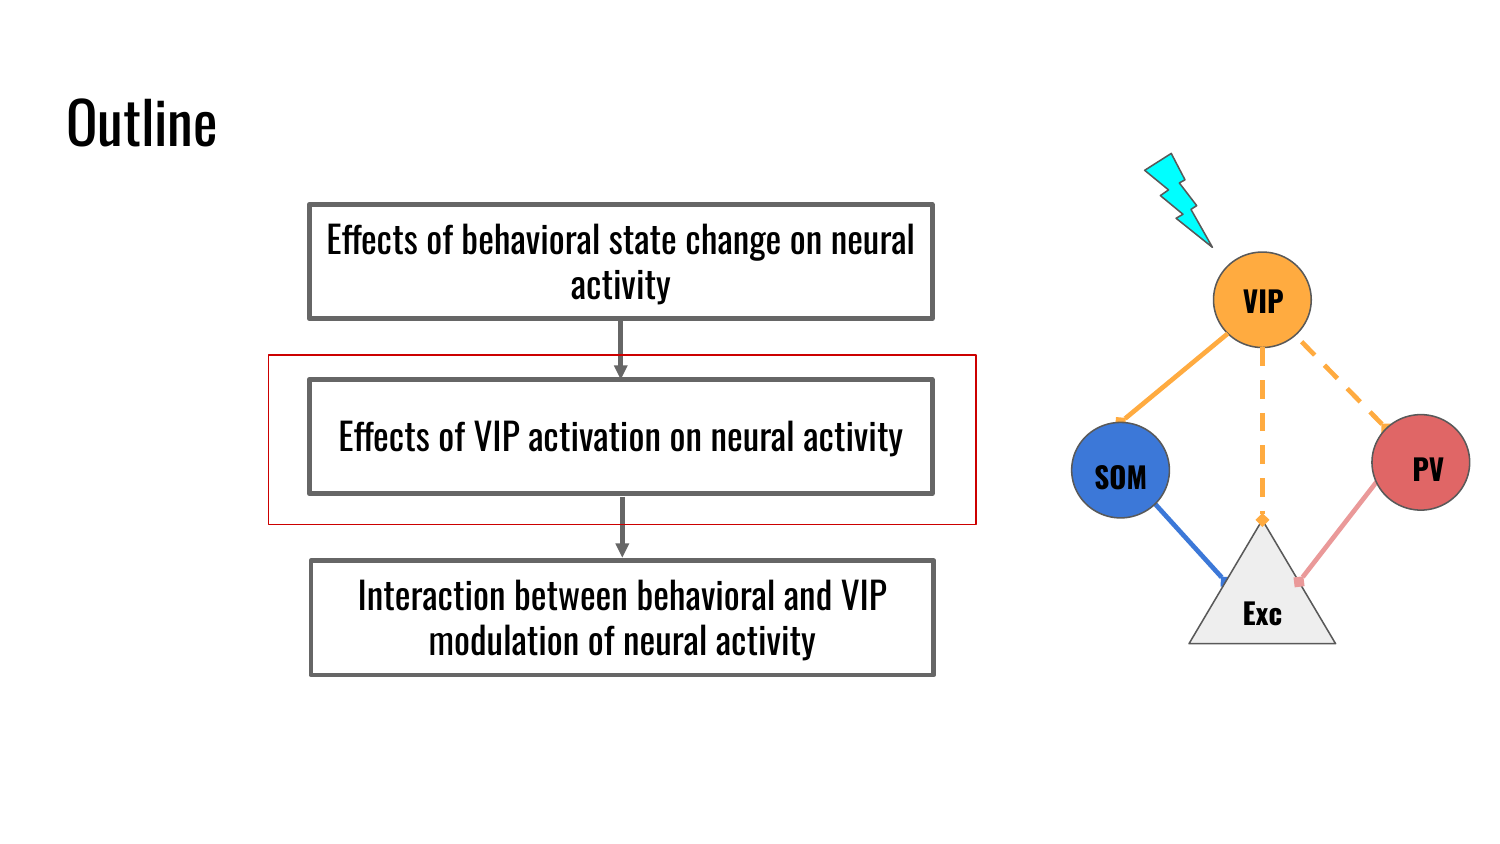

# Outline

Effects of behavioral state change on neural activity

VIP

SOM

Exc

PV

Effects of VIP activation on neural activity
Interaction between behavioral and VIP modulation of neural activity